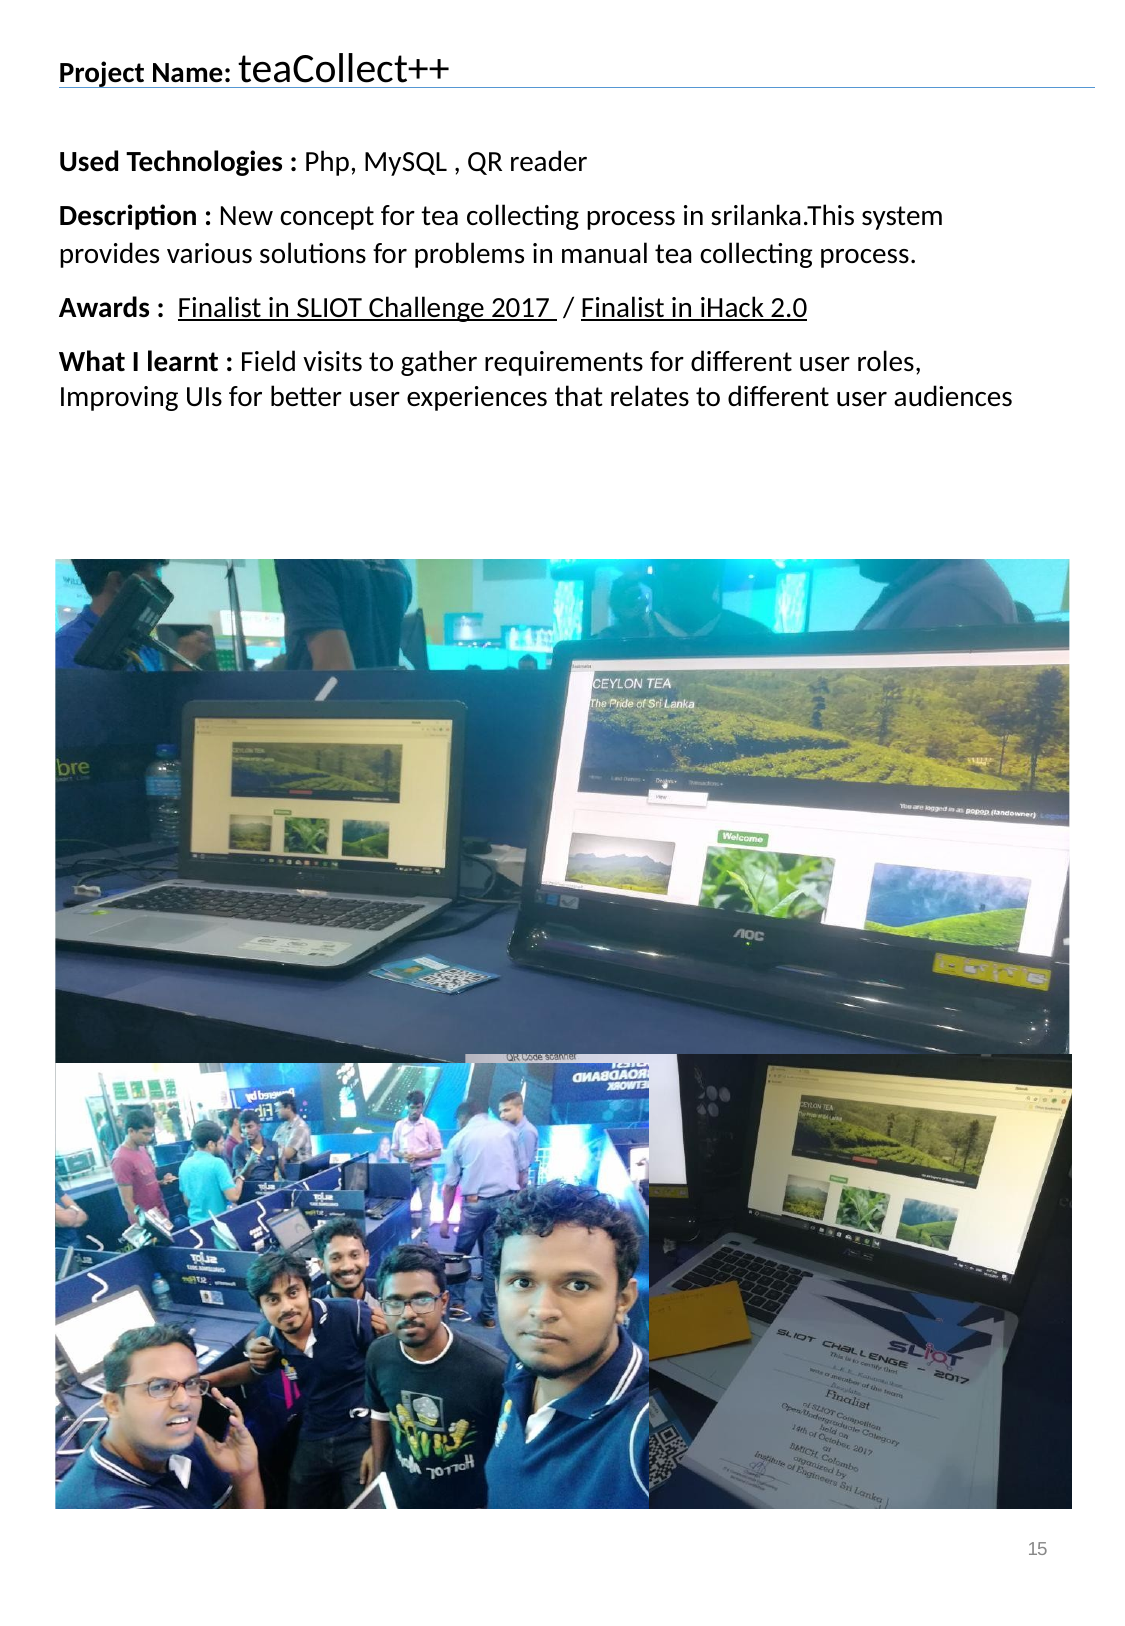

Project Name: teaCollect++
Used Technologies : Php, MySQL , QR reader
Description : New concept for tea collecting process in srilanka.This system provides various solutions for problems in manual tea collecting process.
Awards :  Finalist in SLIOT Challenge 2017  / Finalist in iHack 2.0
What I learnt : Field visits to gather requirements for different user roles, Improving UIs for better user experiences that relates to different user audiences

15